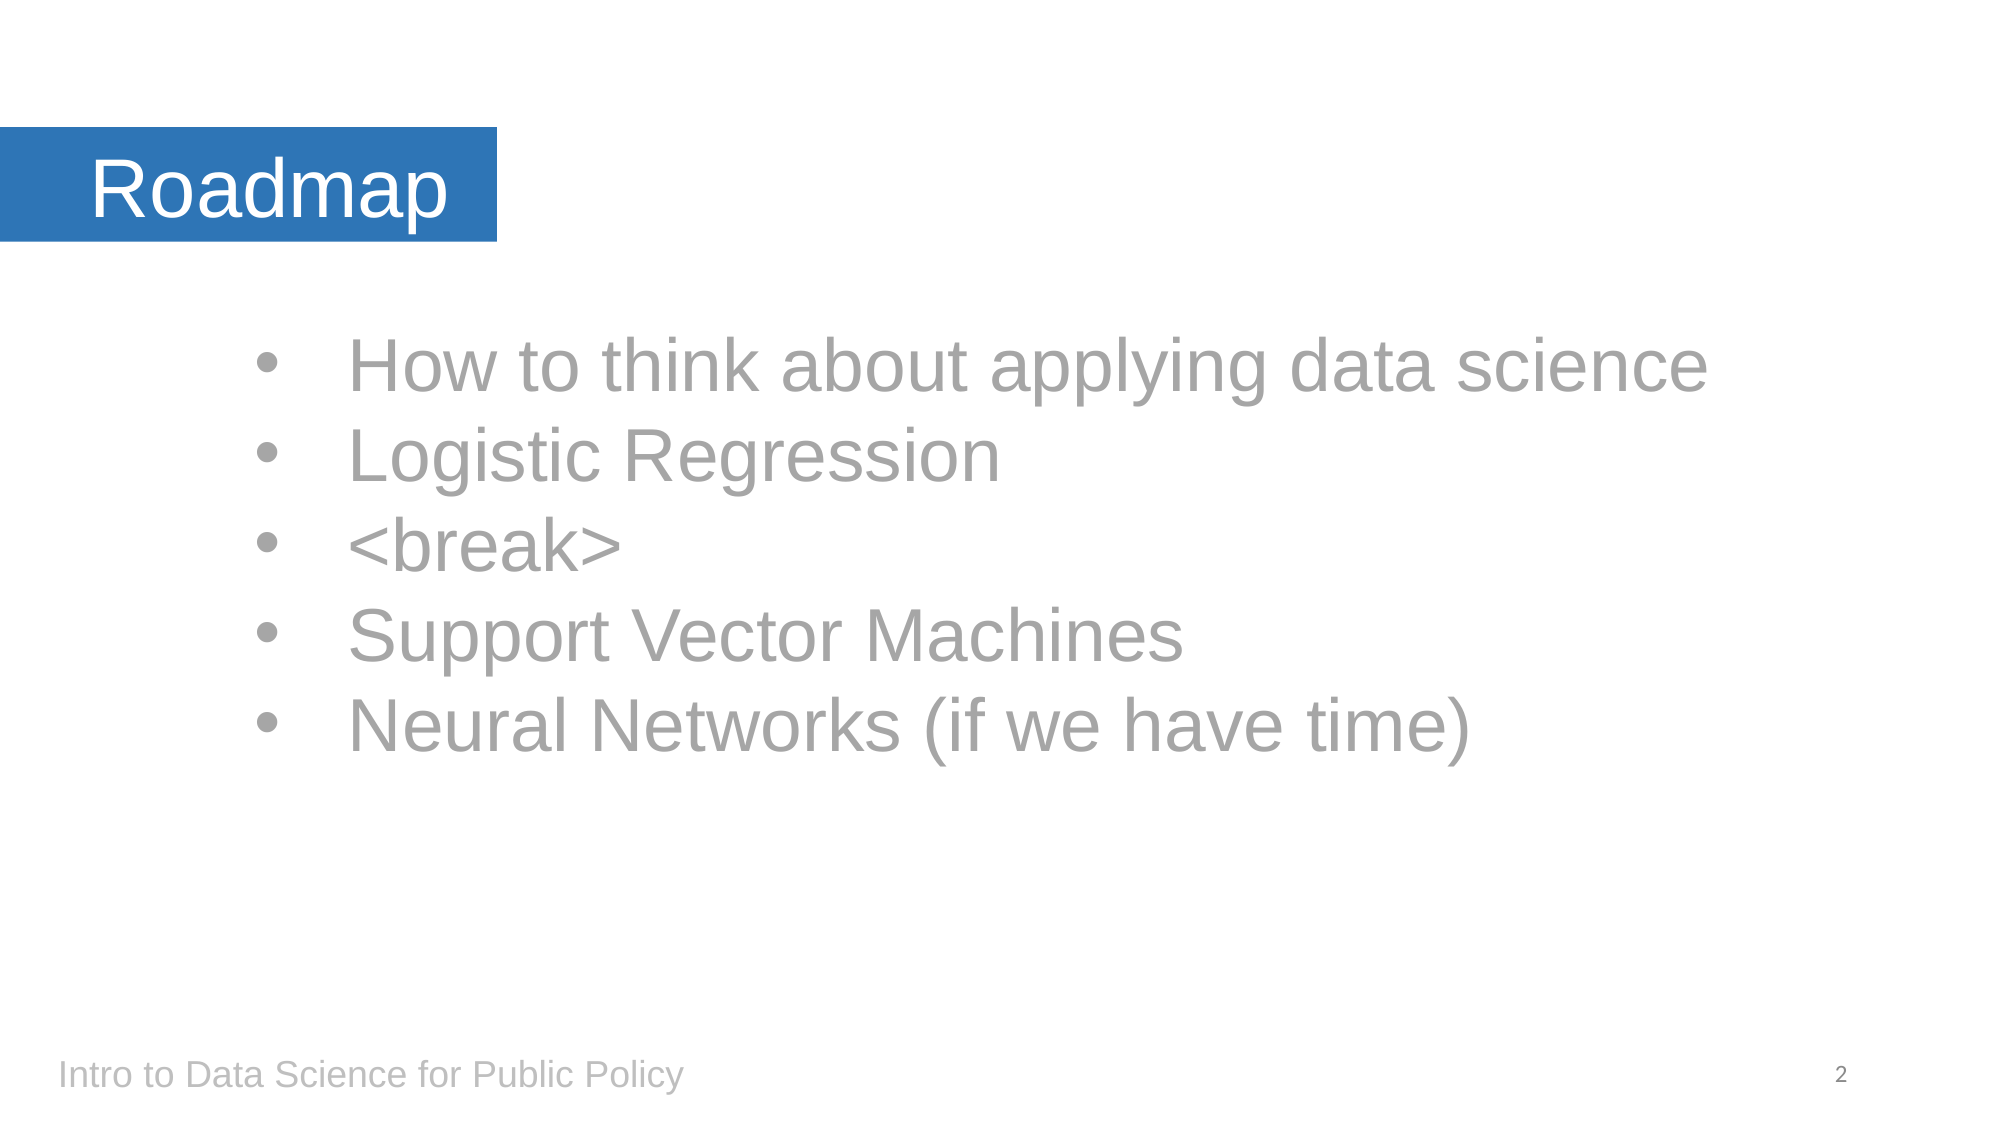

Roadmap
How to think about applying data science
Logistic Regression
<break>
Support Vector Machines
Neural Networks (if we have time)
Intro to Data Science for Public Policy
2